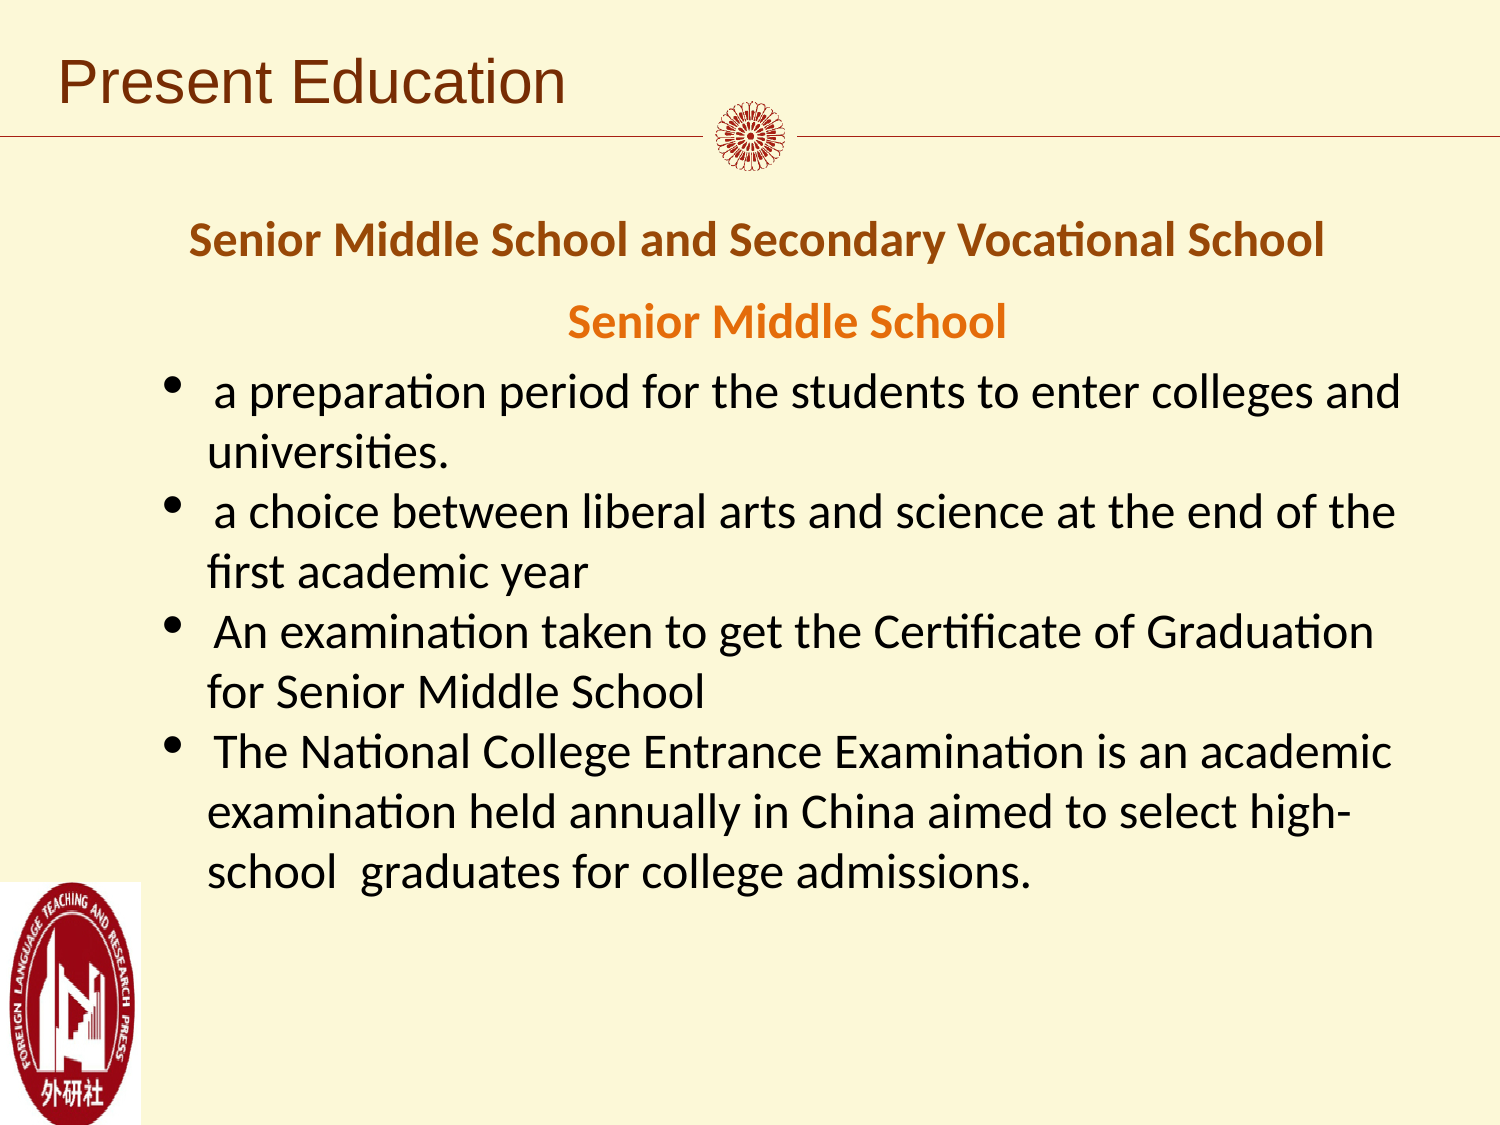

Present Education
 Senior Middle School and Secondary Vocational School
Senior Middle School
  a preparation period for the students to enter colleges and
    universities.
  a choice between liberal arts and science at the end of the
    first academic year
  An examination taken to get the Certificate of Graduation
    for Senior Middle School
  The National College Entrance Examination is an academic
    examination held annually in China aimed to select high-
    school  graduates for college admissions.